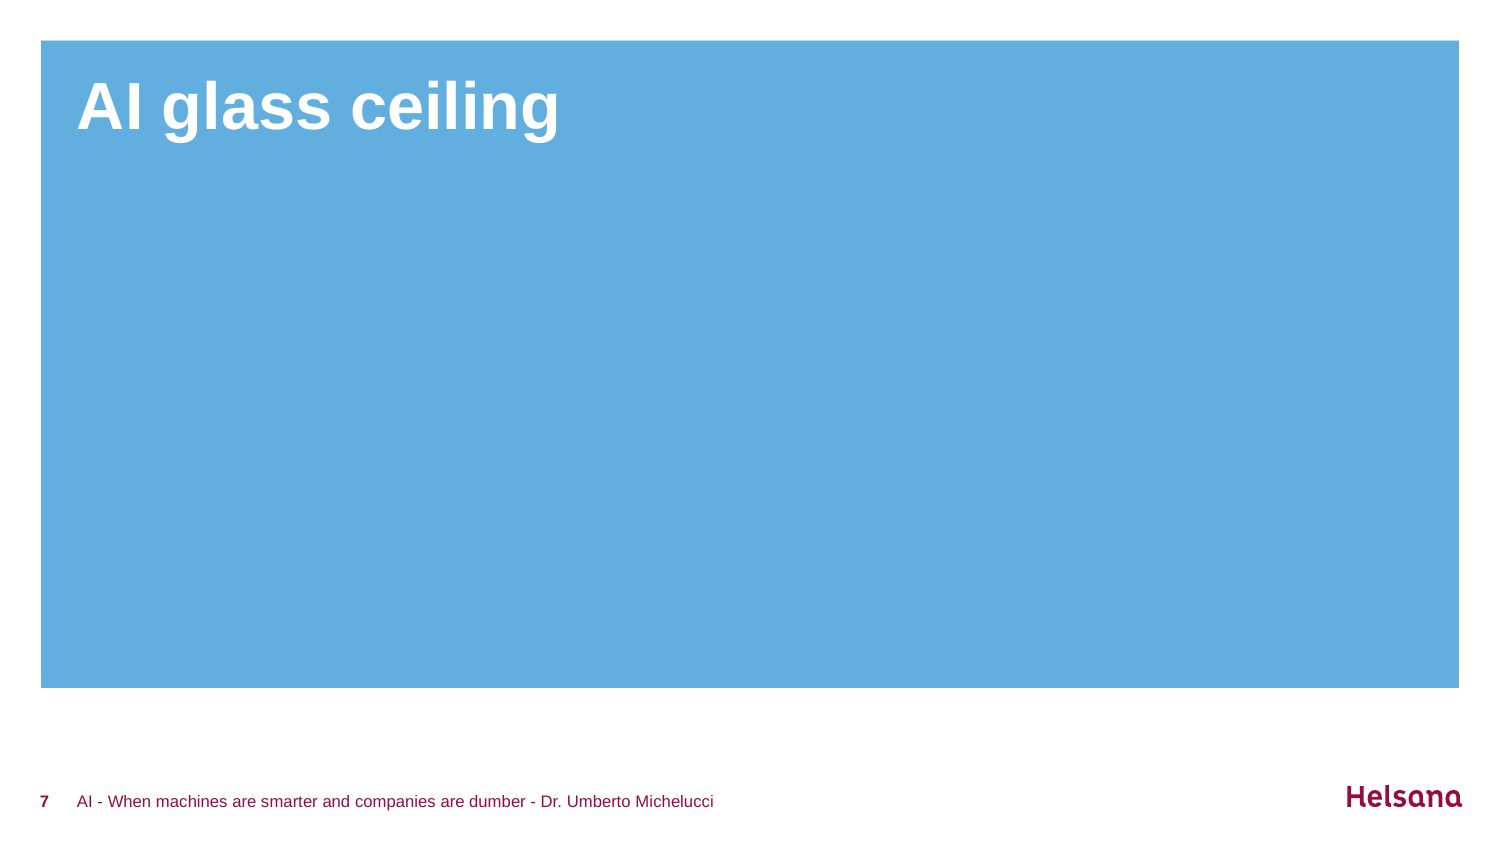

# AI glass ceiling
7
AI - When machines are smarter and companies are dumber - Dr. Umberto Michelucci